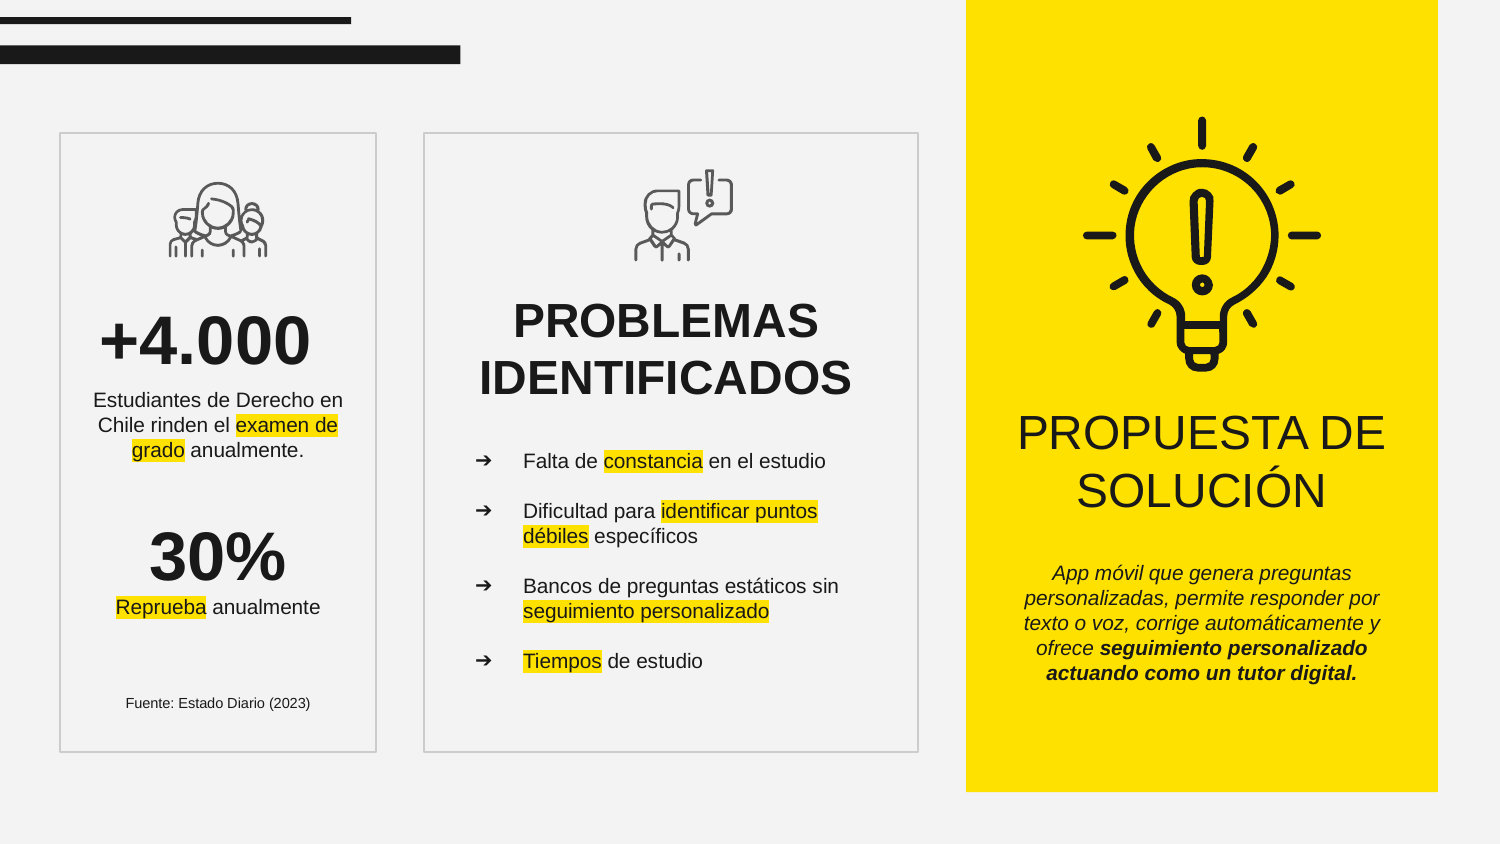

PROBLEMAS IDENTIFICADOS
# +4.000
Estudiantes de Derecho en Chile rinden el examen de grado anualmente.

30%
Reprueba anualmente

Fuente: Estado Diario (2023)
PROPUESTA DE SOLUCIÓN
Falta de constancia en el estudio
Dificultad para identificar puntos débiles específicos
Bancos de preguntas estáticos sin seguimiento personalizado
Tiempos de estudio

App móvil que genera preguntas personalizadas, permite responder por texto o voz, corrige automáticamente y ofrece seguimiento personalizado actuando como un tutor digital.